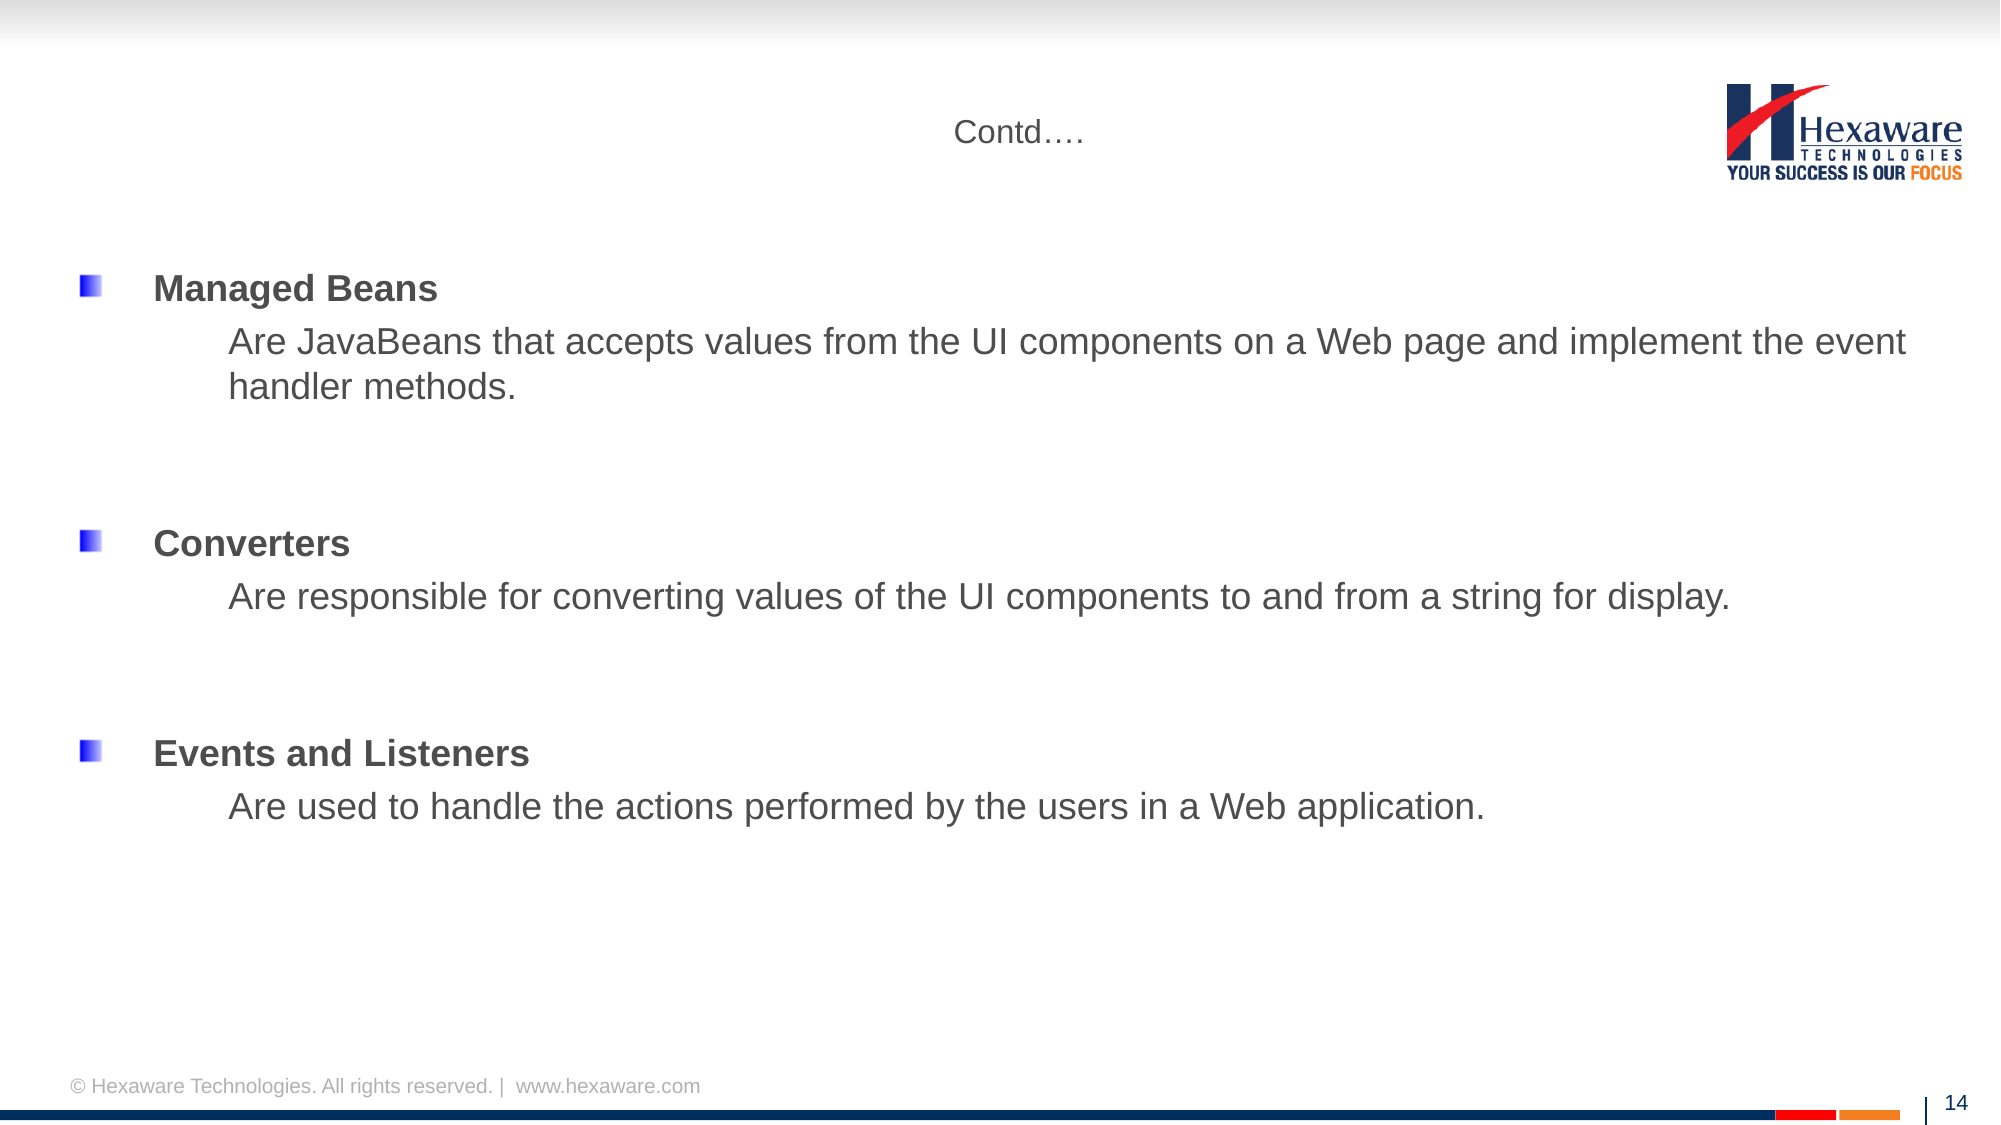

# Contd….
Managed Beans
	Are JavaBeans that accepts values from the UI components on a Web page and implement the event 	handler methods.

Converters
	Are responsible for converting values of the UI components to and from a string for display.

Events and Listeners
	Are used to handle the actions performed by the users in a Web application.